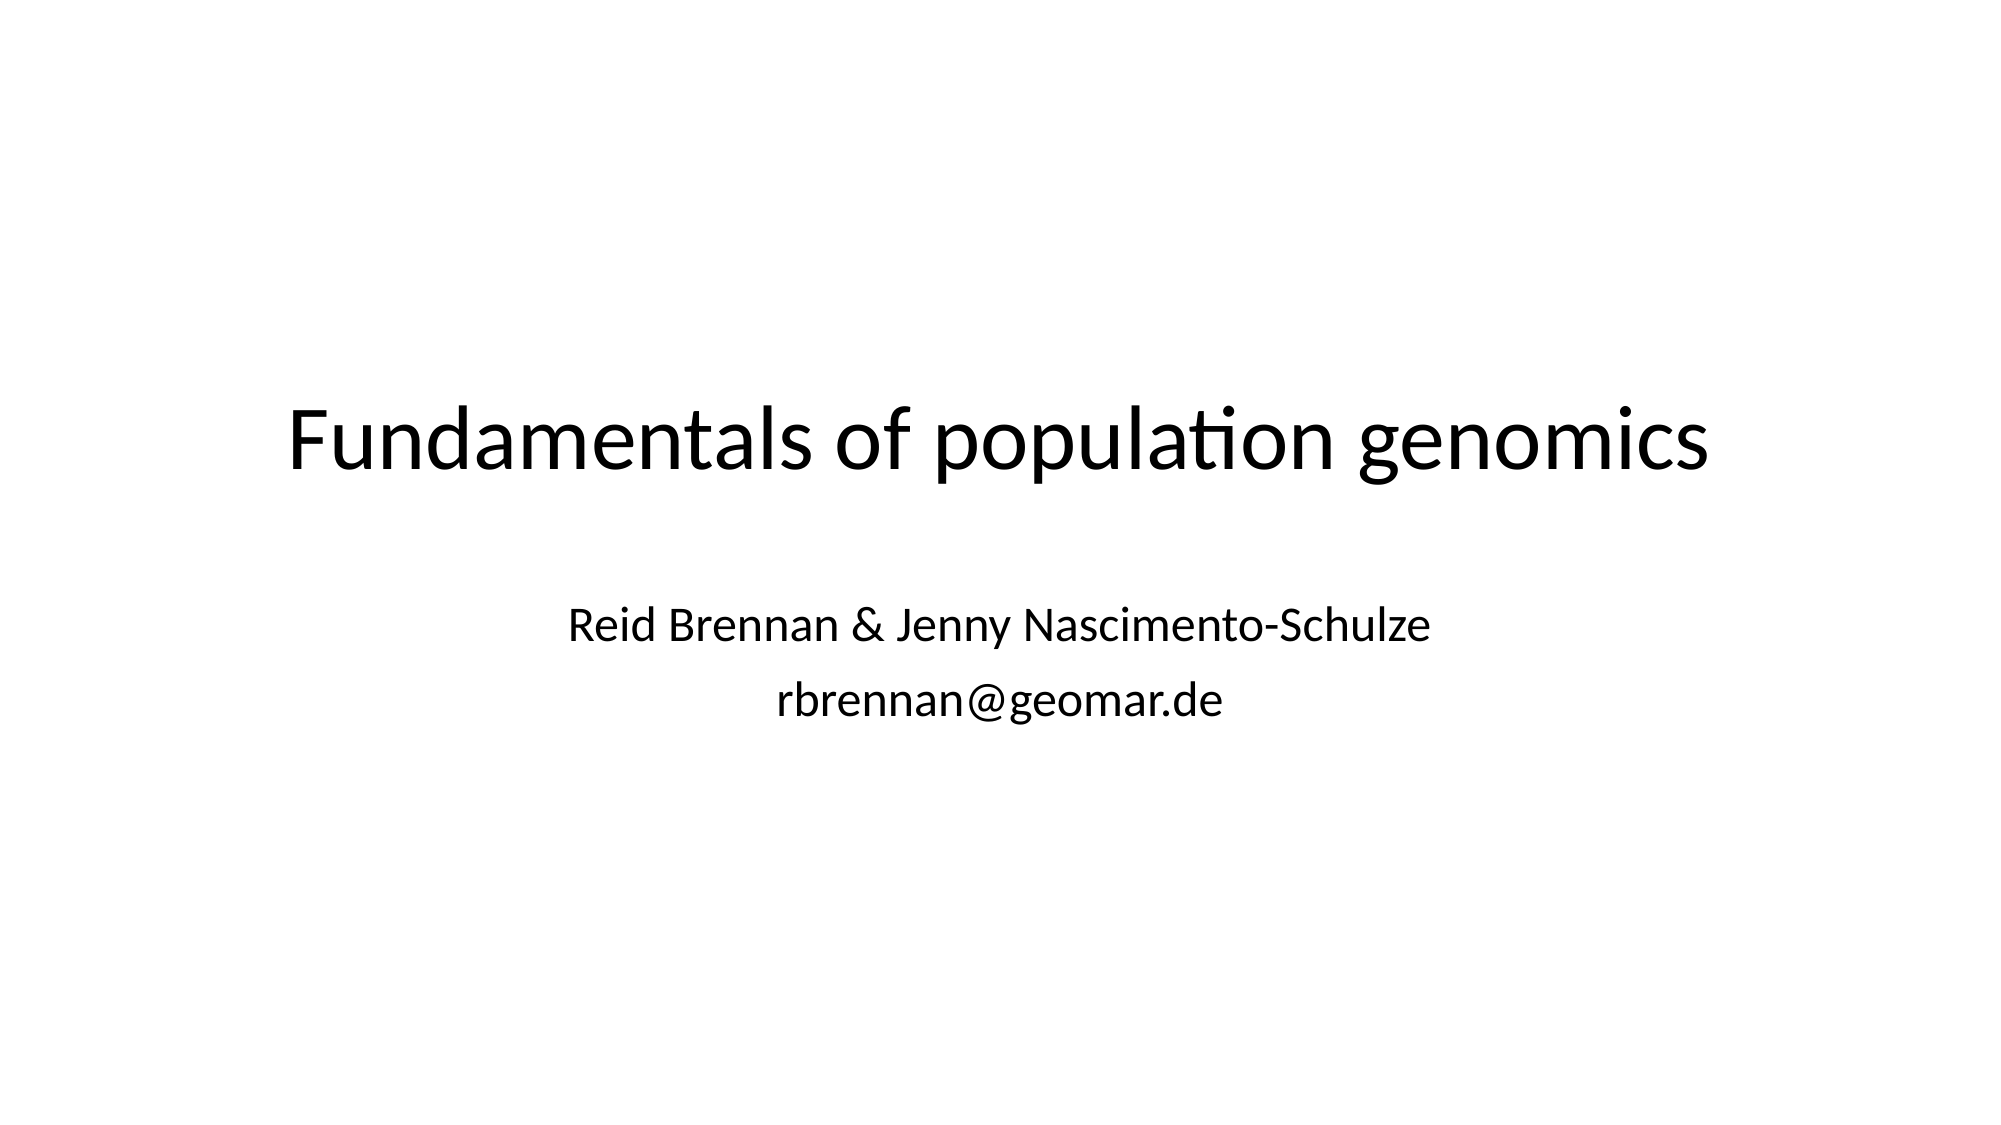

# Fundamentals of population genomics
Reid Brennan & Jenny Nascimento-Schulze
rbrennan@geomar.de